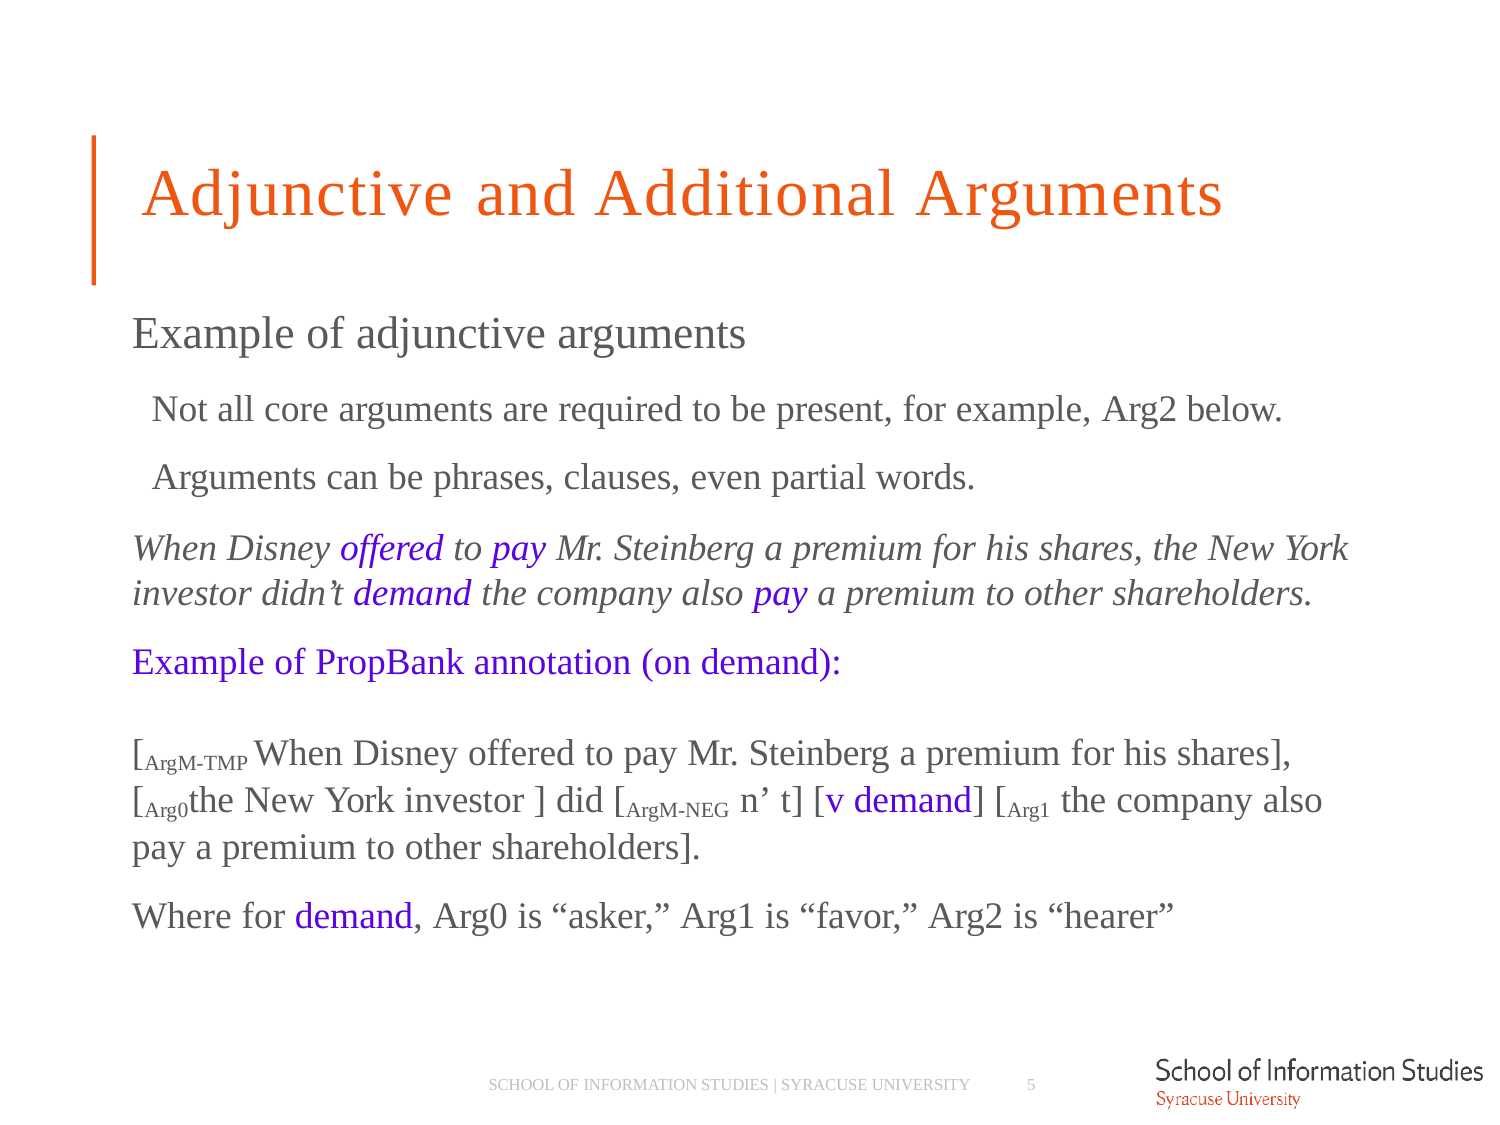

# Adjunctive and Additional Arguments
Example of adjunctive arguments
­ Not all core arguments are required to be present, for example, Arg2 below.
­ Arguments can be phrases, clauses, even partial words.
When Disney offered to pay Mr. Steinberg a premium for his shares, the New York  investor didn’t demand the company also pay a premium to other shareholders.
Example of PropBank annotation (on demand):

[ArgM-TMP When Disney offered to pay Mr. Steinberg a premium for his shares],  [Arg0the New York investor ] did [ArgM-NEG n’ t] [v demand] [Arg1 the company also  pay a premium to other shareholders].
Where for demand, Arg0 is “asker,” Arg1 is “favor,” Arg2 is “hearer”
SCHOOL OF INFORMATION STUDIES | SYRACUSE UNIVERSITY
5